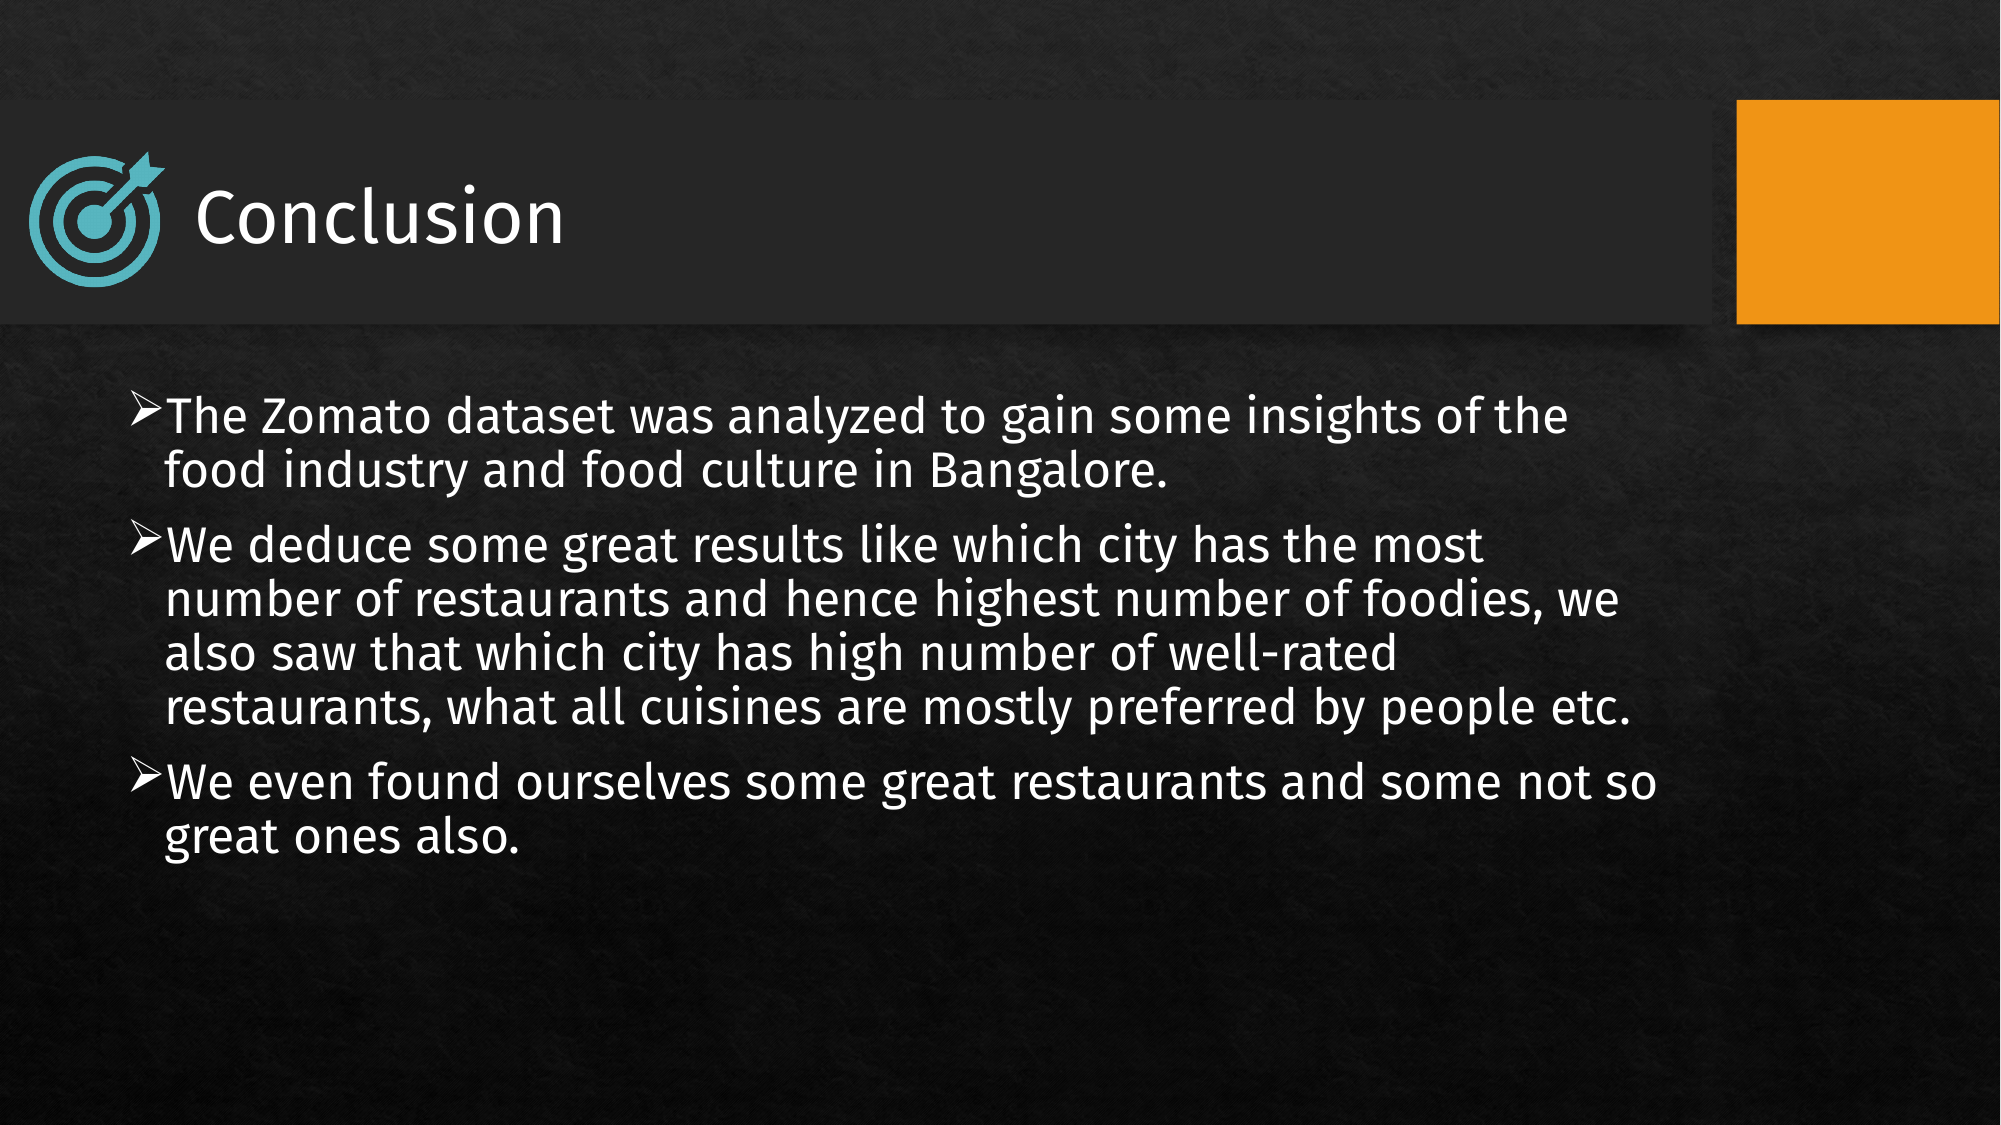

# Conclusion

The Zomato dataset was analyzed to gain some insights of the food industry and food culture in Bangalore.
We deduce some great results like which city has the most number of restaurants and hence highest number of foodies, we also saw that which city has high number of well-rated restaurants, what all cuisines are mostly preferred by people etc.
We even found ourselves some great restaurants and some not so great ones also.